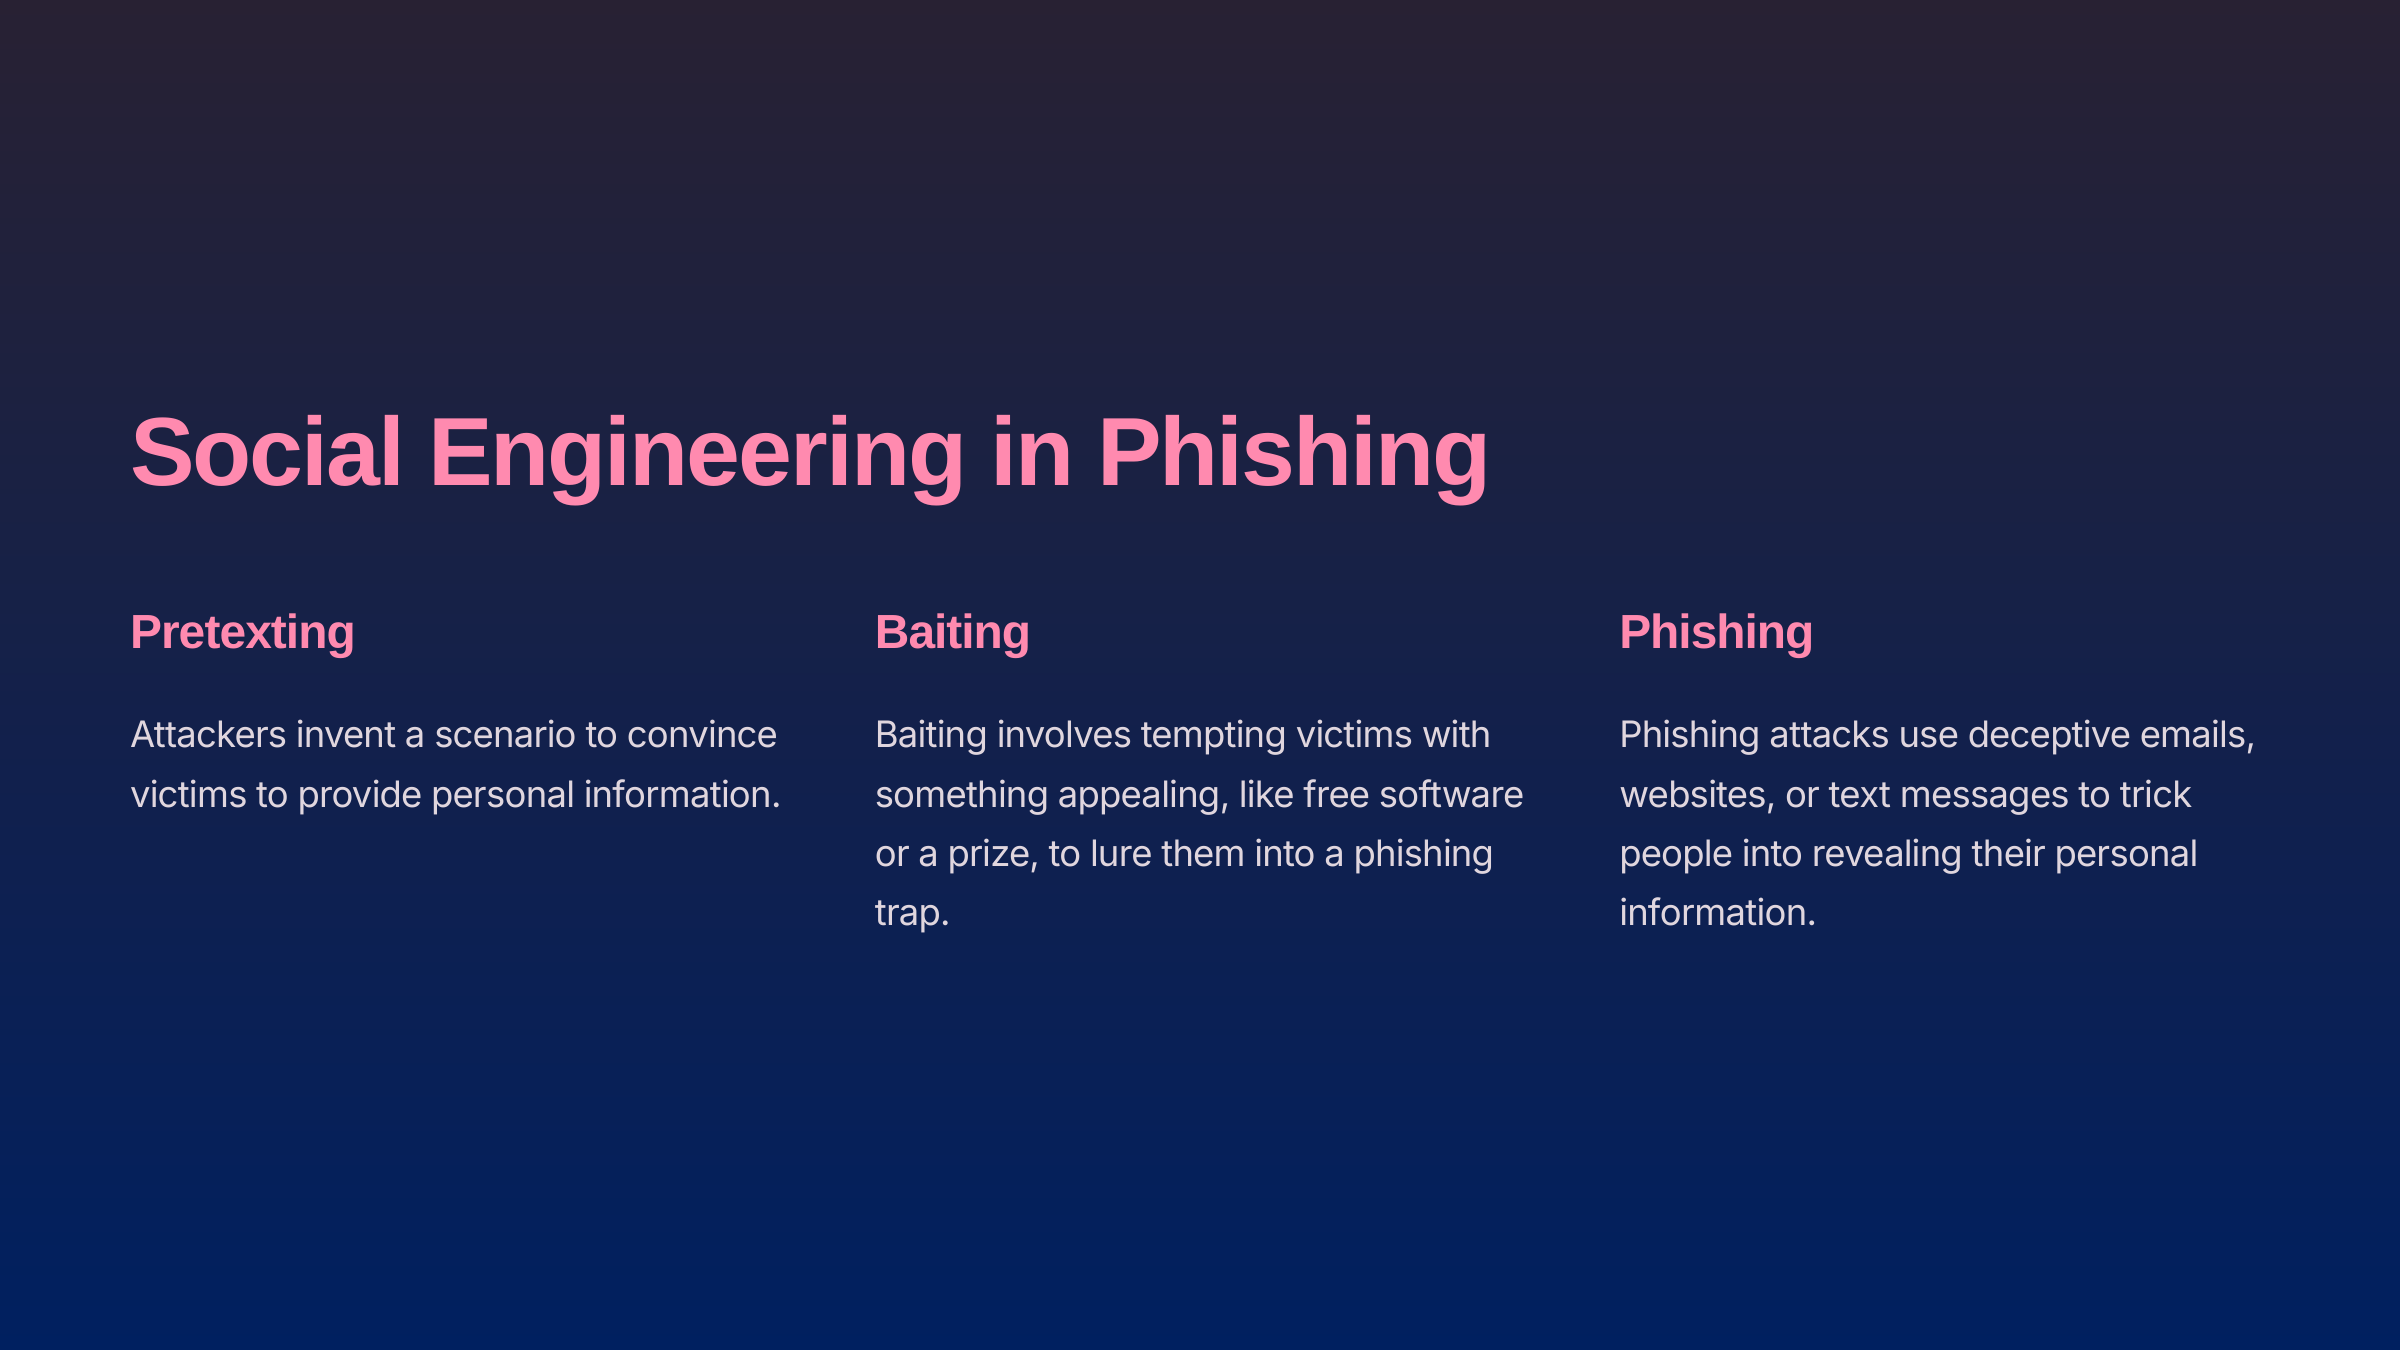

Social Engineering in Phishing
Pretexting
Baiting
Phishing
Attackers invent a scenario to convince victims to provide personal information.
Baiting involves tempting victims with something appealing, like free software or a prize, to lure them into a phishing trap.
Phishing attacks use deceptive emails, websites, or text messages to trick people into revealing their personal information.